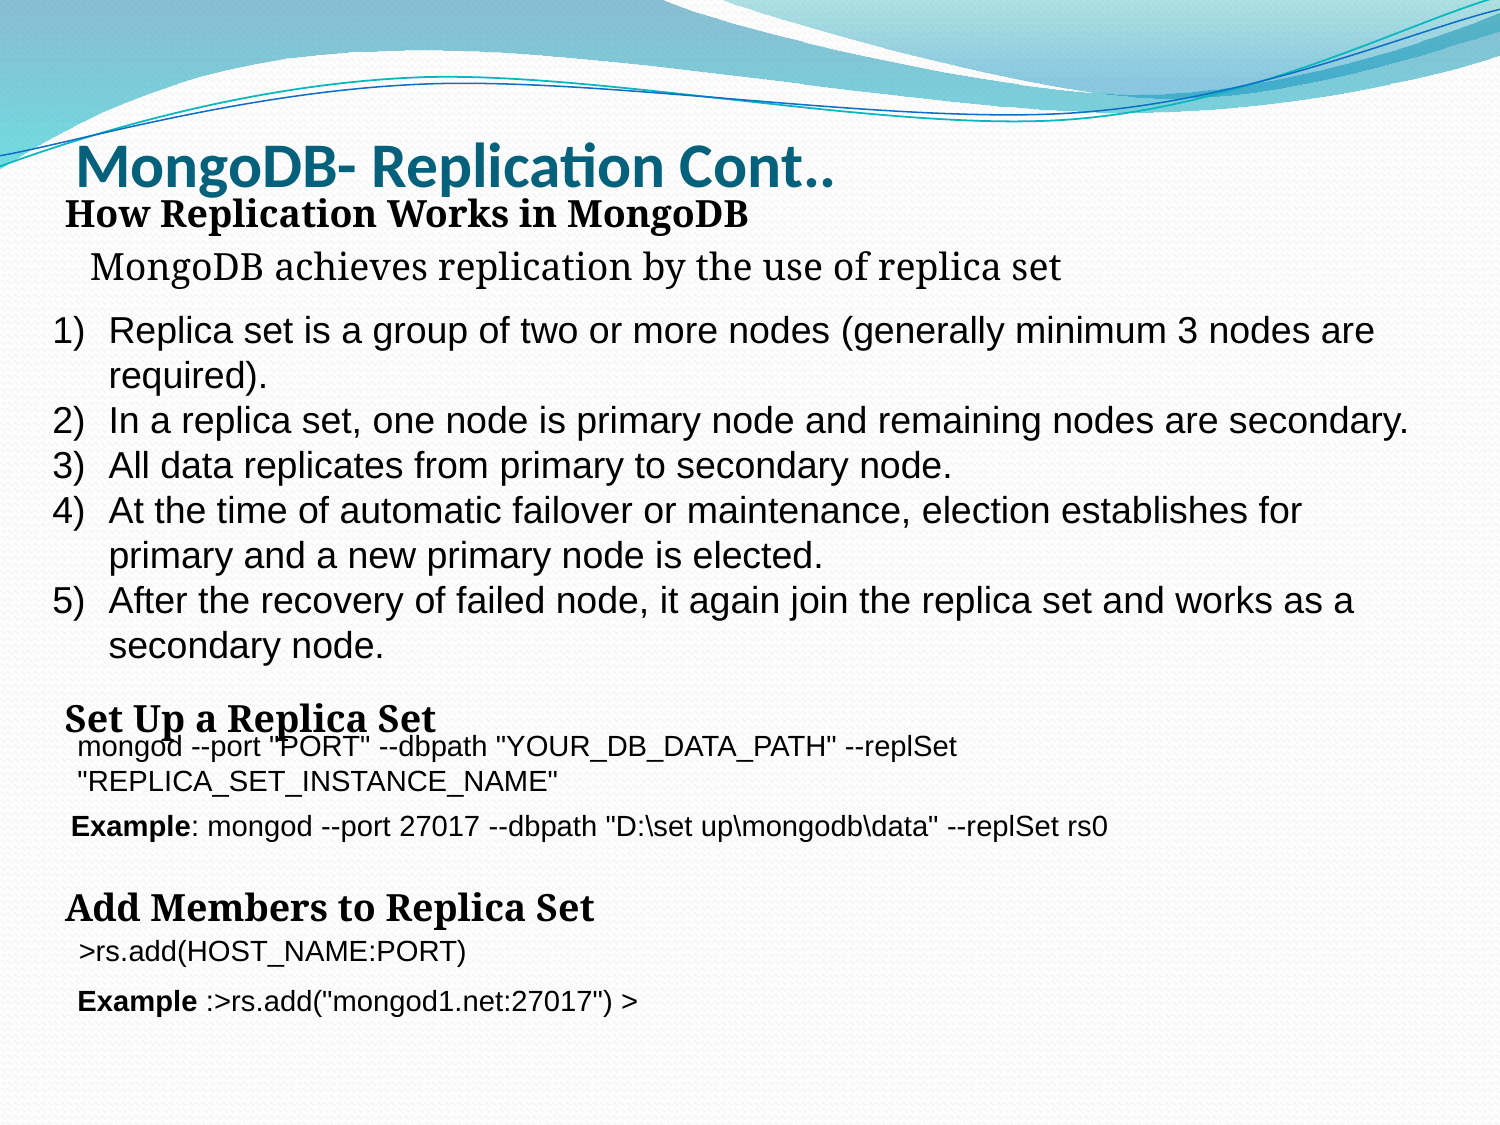

# MongoDB- Replication Cont..
How Replication Works in MongoDB
MongoDB achieves replication by the use of replica set
Replica set is a group of two or more nodes (generally minimum 3 nodes are required).
In a replica set, one node is primary node and remaining nodes are secondary.
All data replicates from primary to secondary node.
At the time of automatic failover or maintenance, election establishes for primary and a new primary node is elected.
After the recovery of failed node, it again join the replica set and works as a secondary node.
Set Up a Replica Set
mongod --port "PORT" --dbpath "YOUR_DB_DATA_PATH" --replSet "REPLICA_SET_INSTANCE_NAME"
 Example: mongod --port 27017 --dbpath "D:\set up\mongodb\data" --replSet rs0
Add Members to Replica Set
>rs.add(HOST_NAME:PORT)
Example :>rs.add("mongod1.net:27017") >